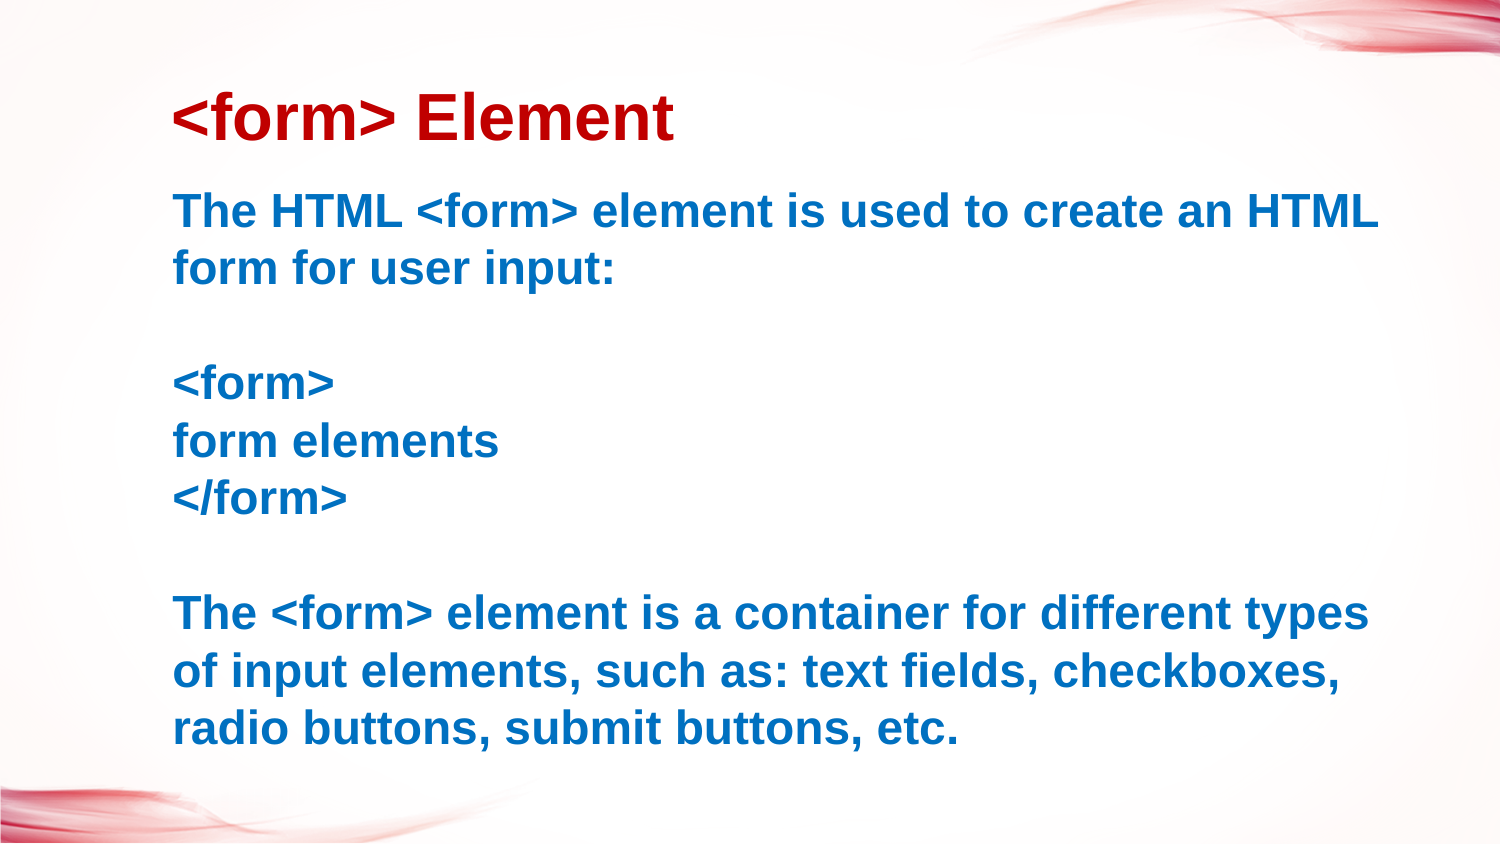

<form> Element
The HTML <form> element is used to create an HTML form for user input:

<form>
form elements
</form>

The <form> element is a container for different types of input elements, such as: text fields, checkboxes, radio buttons, submit buttons, etc.